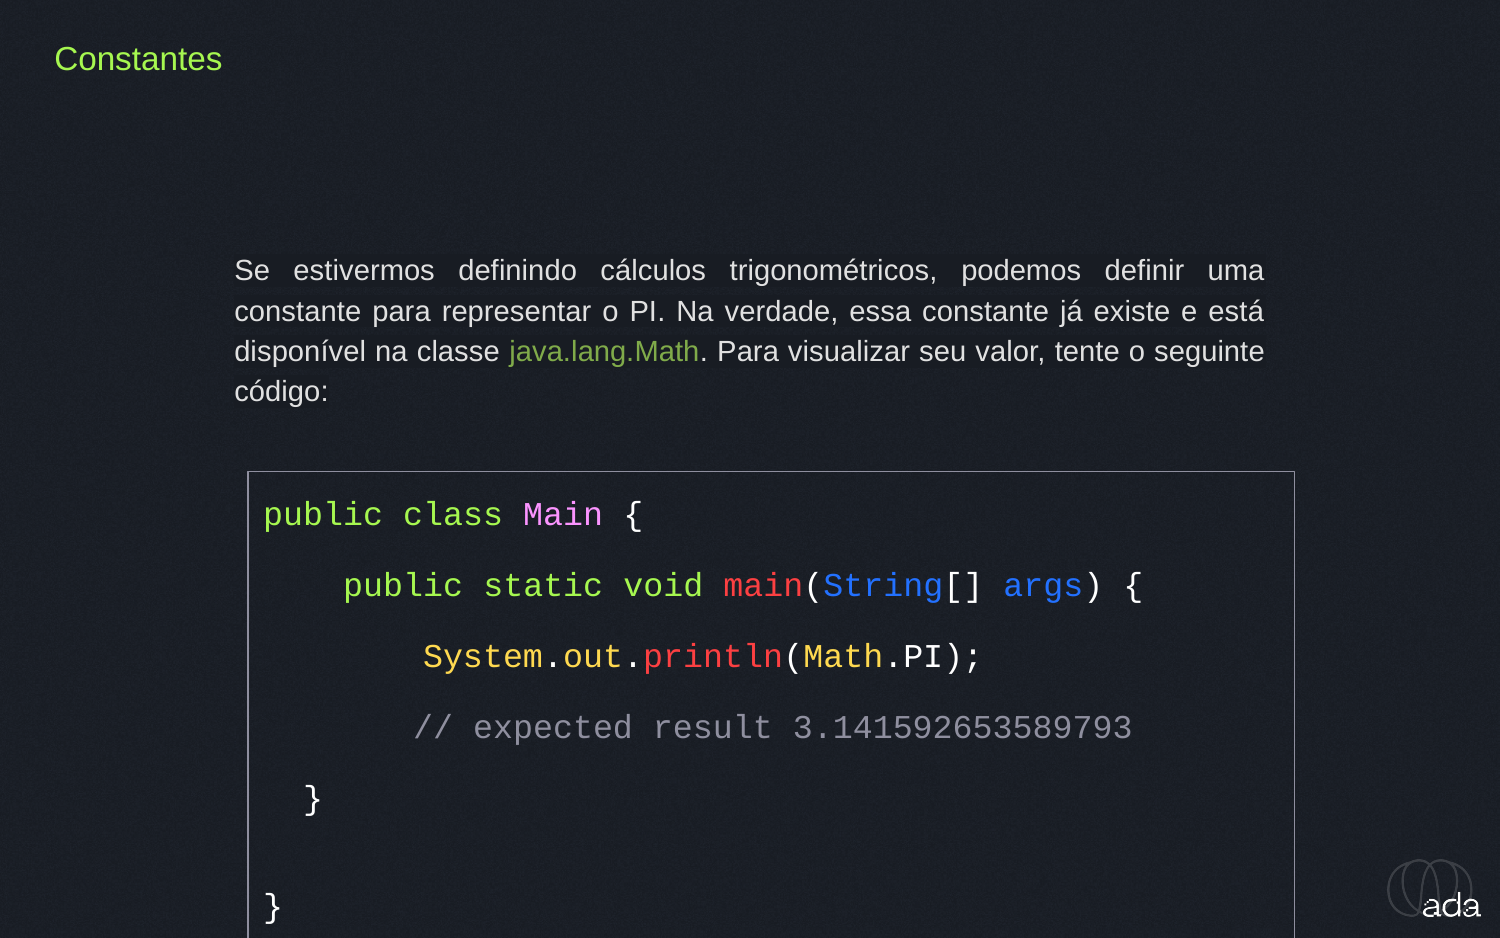

Constantes
Se estivermos definindo cálculos trigonométricos, podemos definir uma constante para representar o PI. Na verdade, essa constante já existe e está disponível na classe java.lang.Math. Para visualizar seu valor, tente o seguinte código:

public class Main {
    public static void main(String[] args) {
        System.out.println(Math.PI);
// expected result 3.141592653589793
  }
}